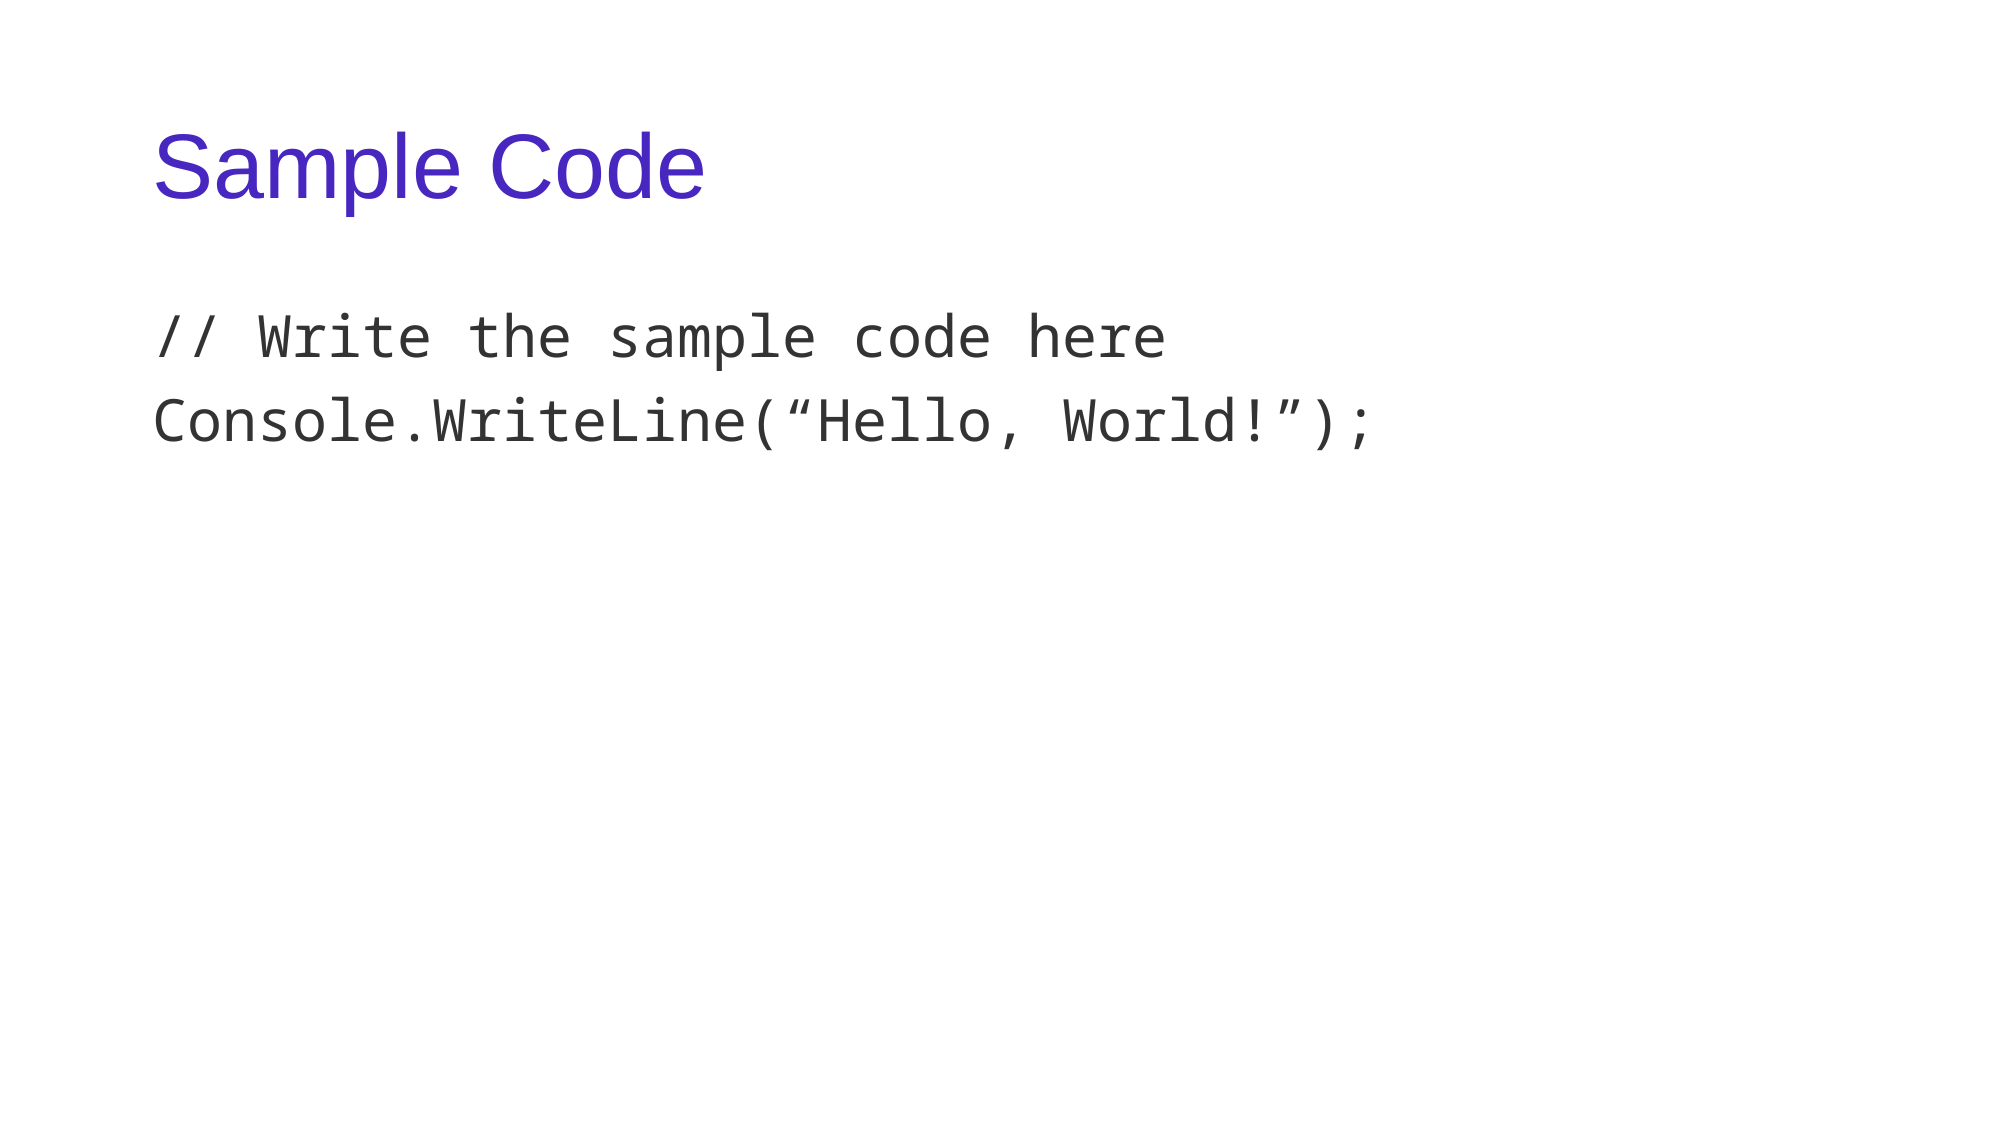

# Sample Code
// Write the sample code here
Console.WriteLine(“Hello, World!”);